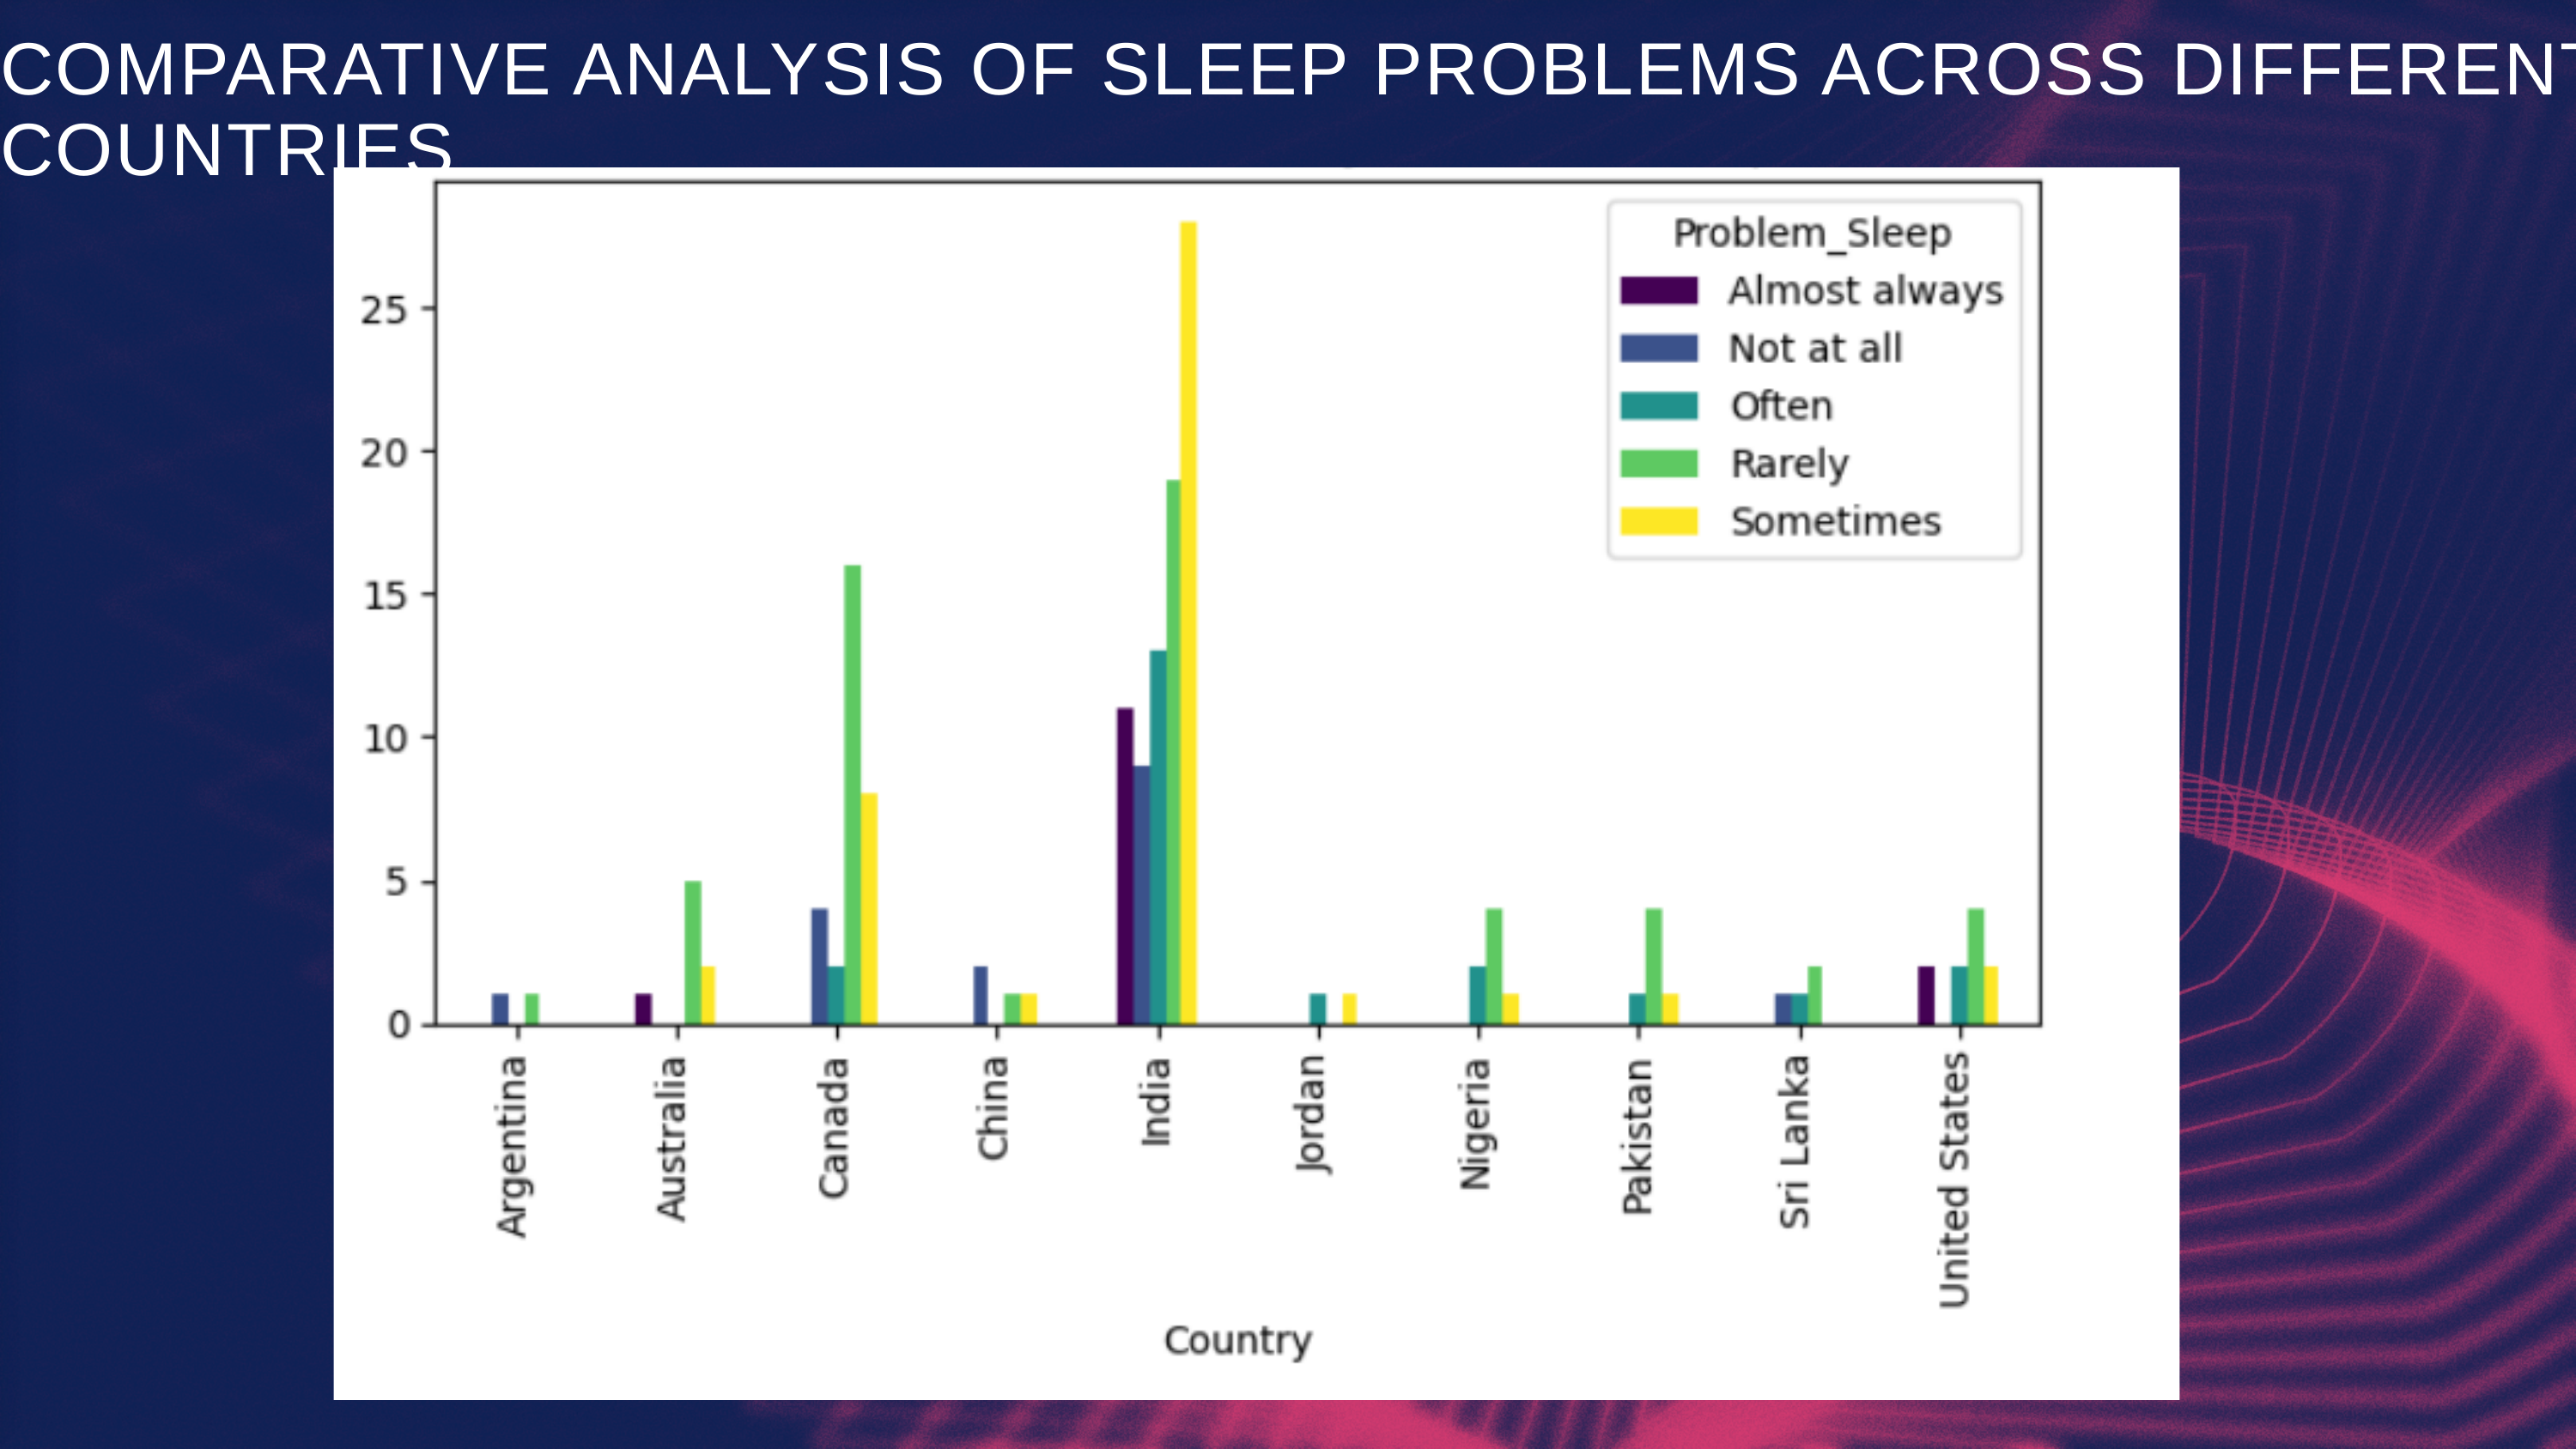

COMPARATIVE ANALYSIS OF SLEEP PROBLEMS ACROSS DIFFERENT COUNTRIES